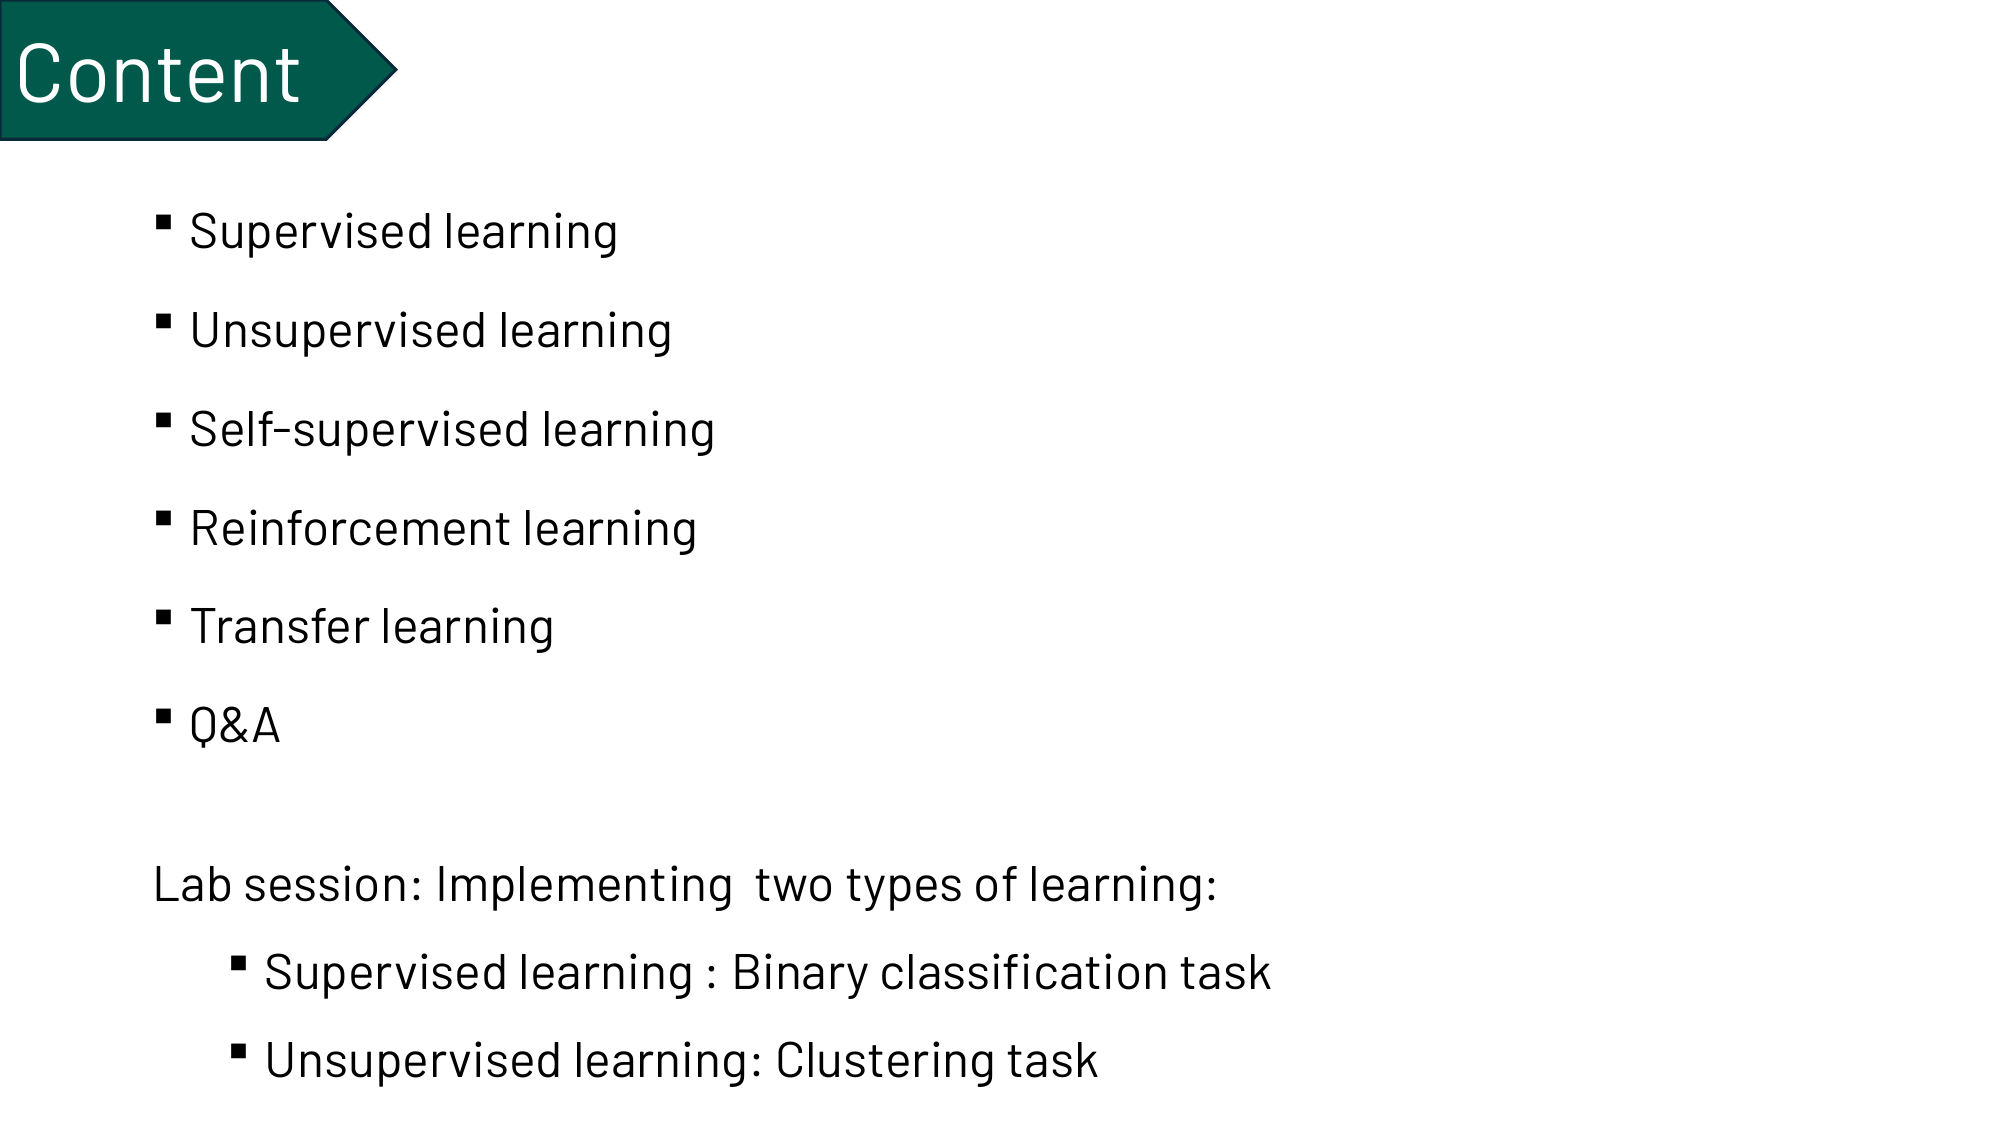

Content
Supervised learning
Unsupervised learning
Self-supervised learning
Reinforcement learning
Transfer learning
Q&A

Lab session: Implementing  two types of learning:
Supervised learning : Binary classification task
Unsupervised learning: Clustering task